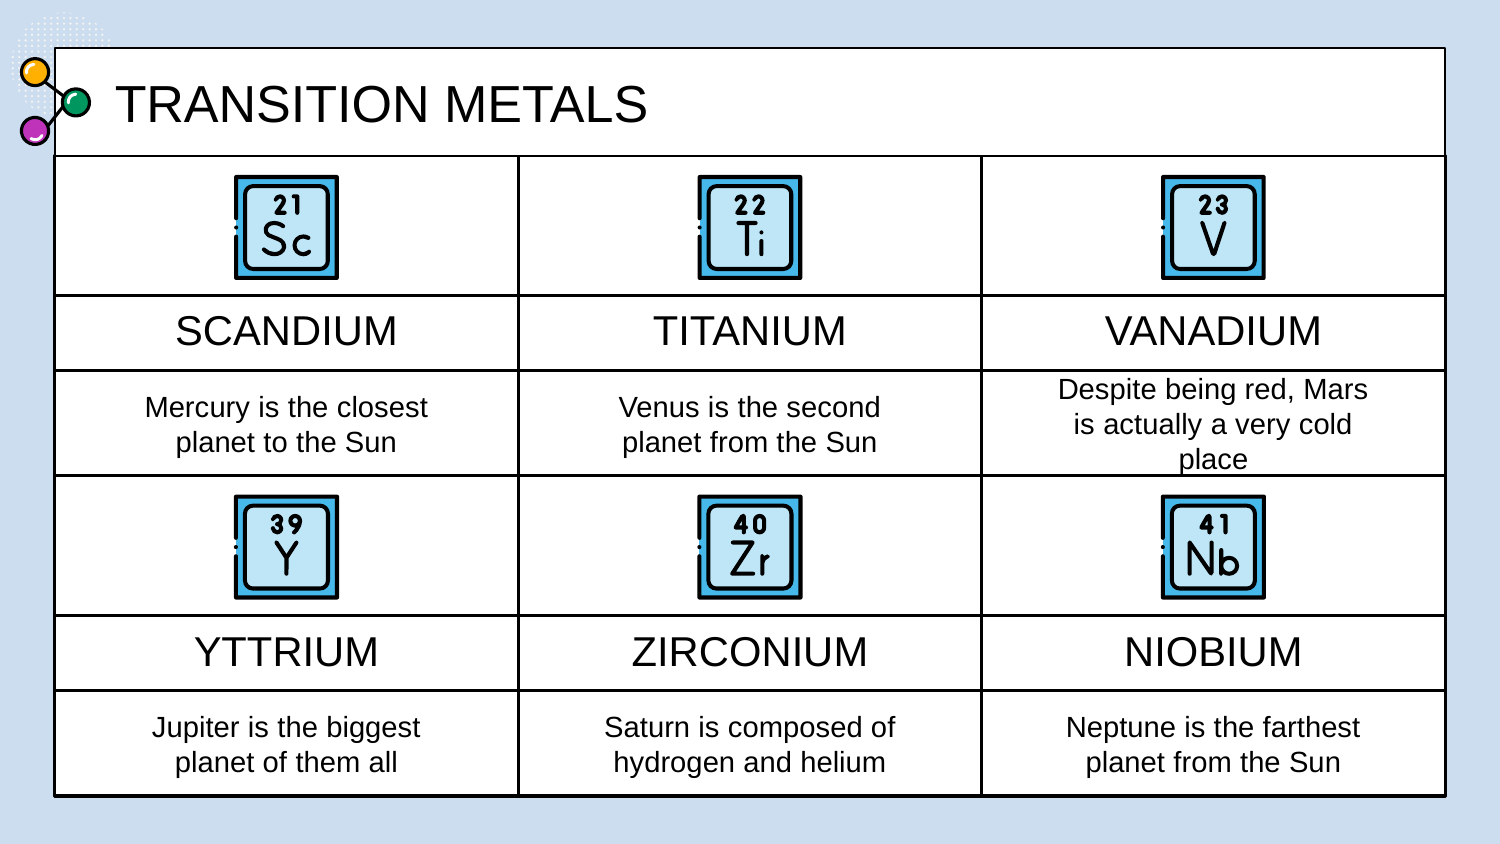

TRANSITION METALS

# SCANDIUM
TITANIUM
VANADIUM
Mercury is the closest planet to the Sun
Venus is the second planet from the Sun
Despite being red, Mars is actually a very cold place

YTTRIUM
ZIRCONIUM
NIOBIUM
Jupiter is the biggest planet of them all
Saturn is composed of hydrogen and helium
Neptune is the farthest planet from the Sun